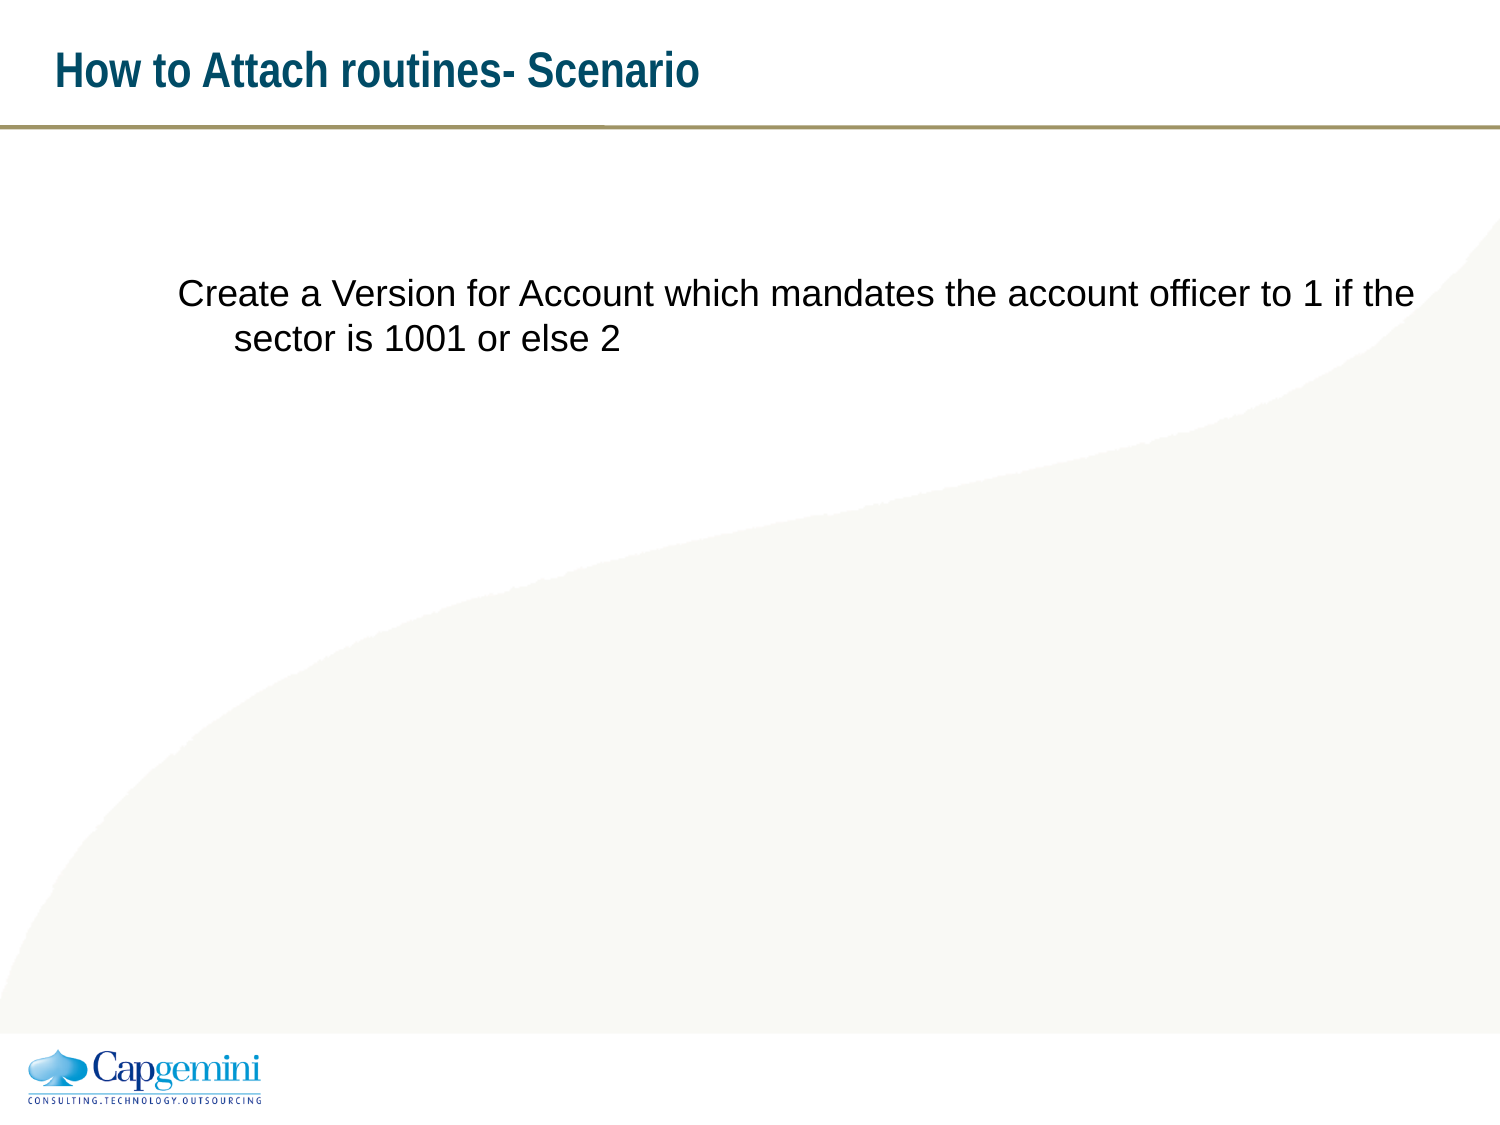

# How to Attach routines- Scenario
Create a Version for Account which mandates the account officer to 1 if the sector is 1001 or else 2